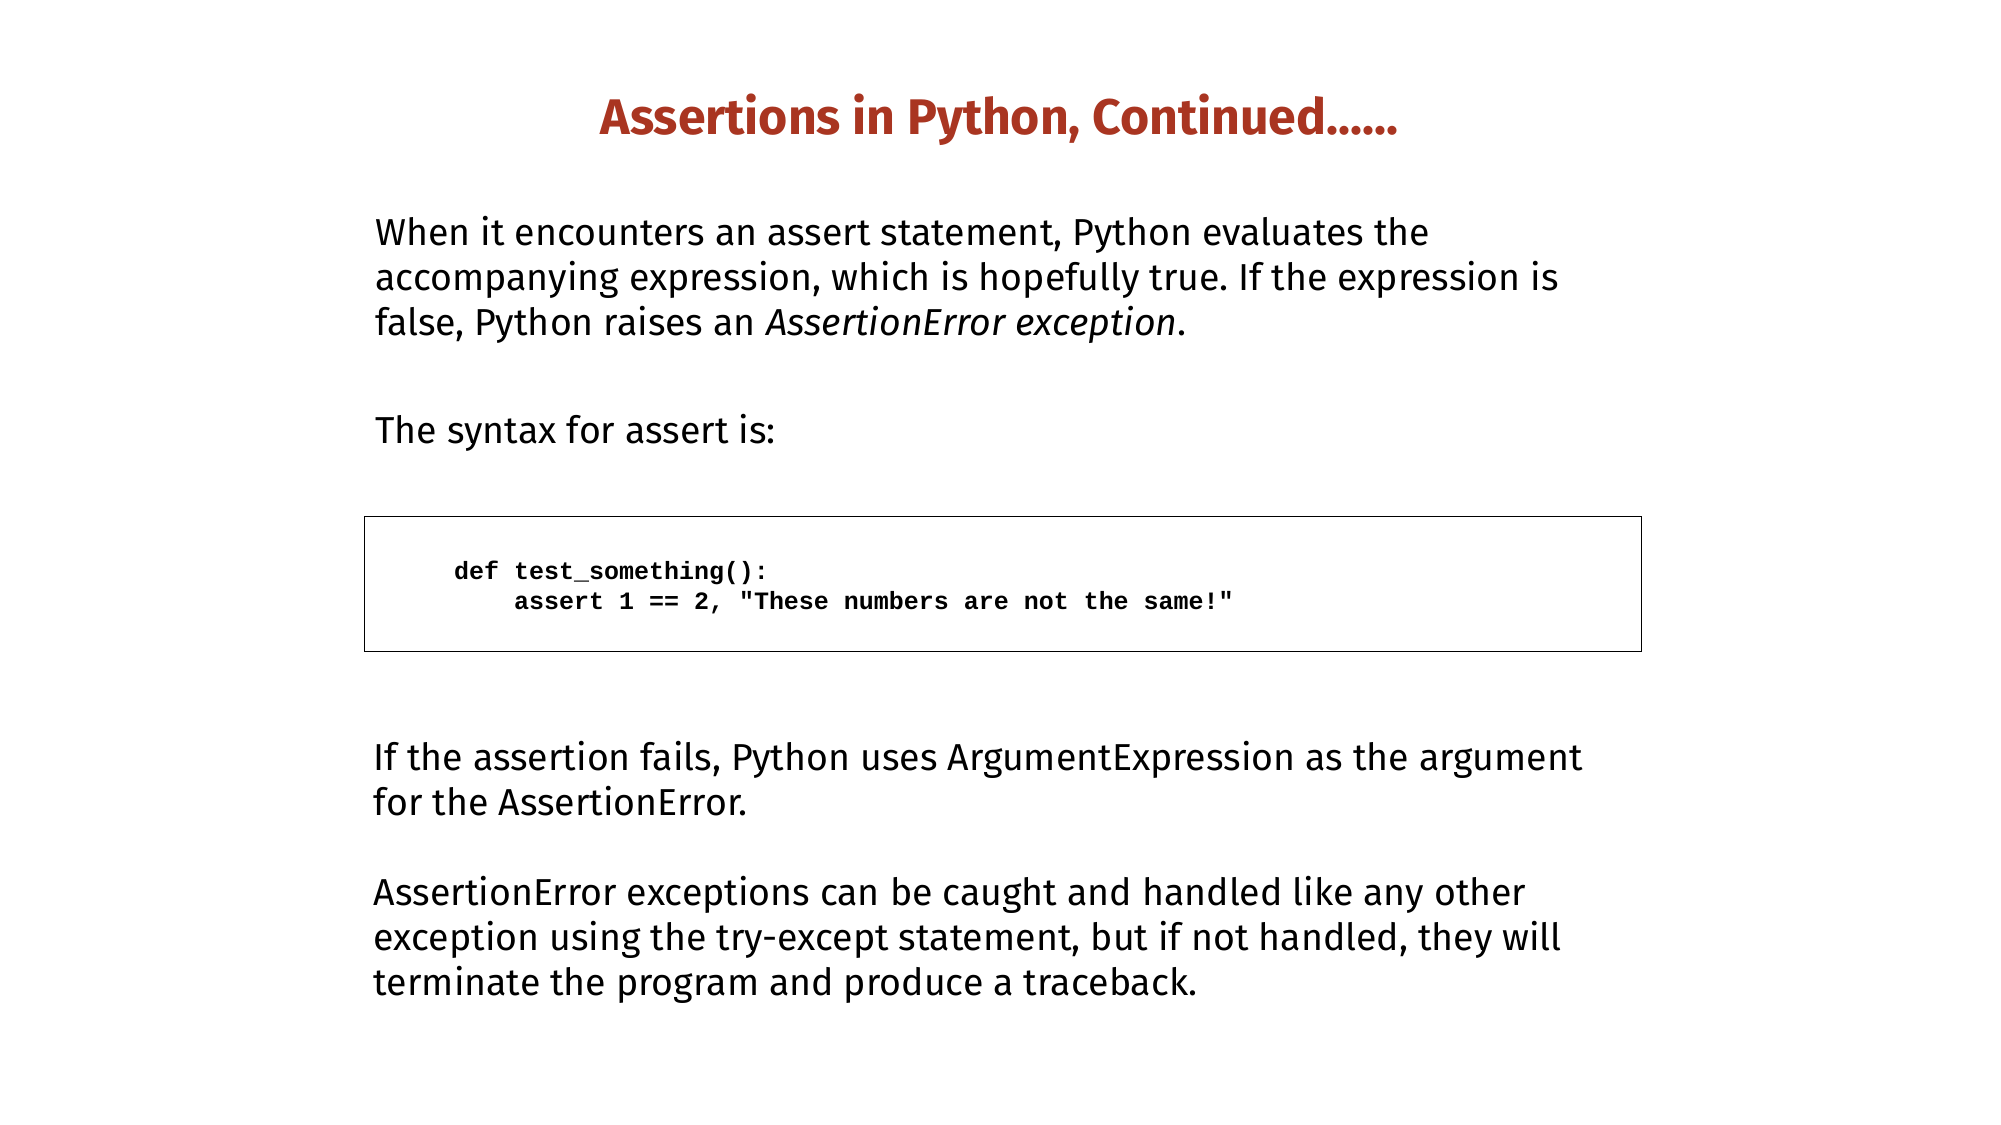

# Assertions in Python, Continued......
When it encounters an assert statement, Python evaluates the accompanying expression, which is hopefully true. If the expression is false, Python raises an AssertionError exception.

The syntax for assert is:

def test_something():
    assert 1 == 2, "These numbers are not the same!"

If the assertion fails, Python uses ArgumentExpression as the argument for the AssertionError.

AssertionError exceptions can be caught and handled like any other exception using the try-except statement, but if not handled, they will terminate the program and produce a traceback.